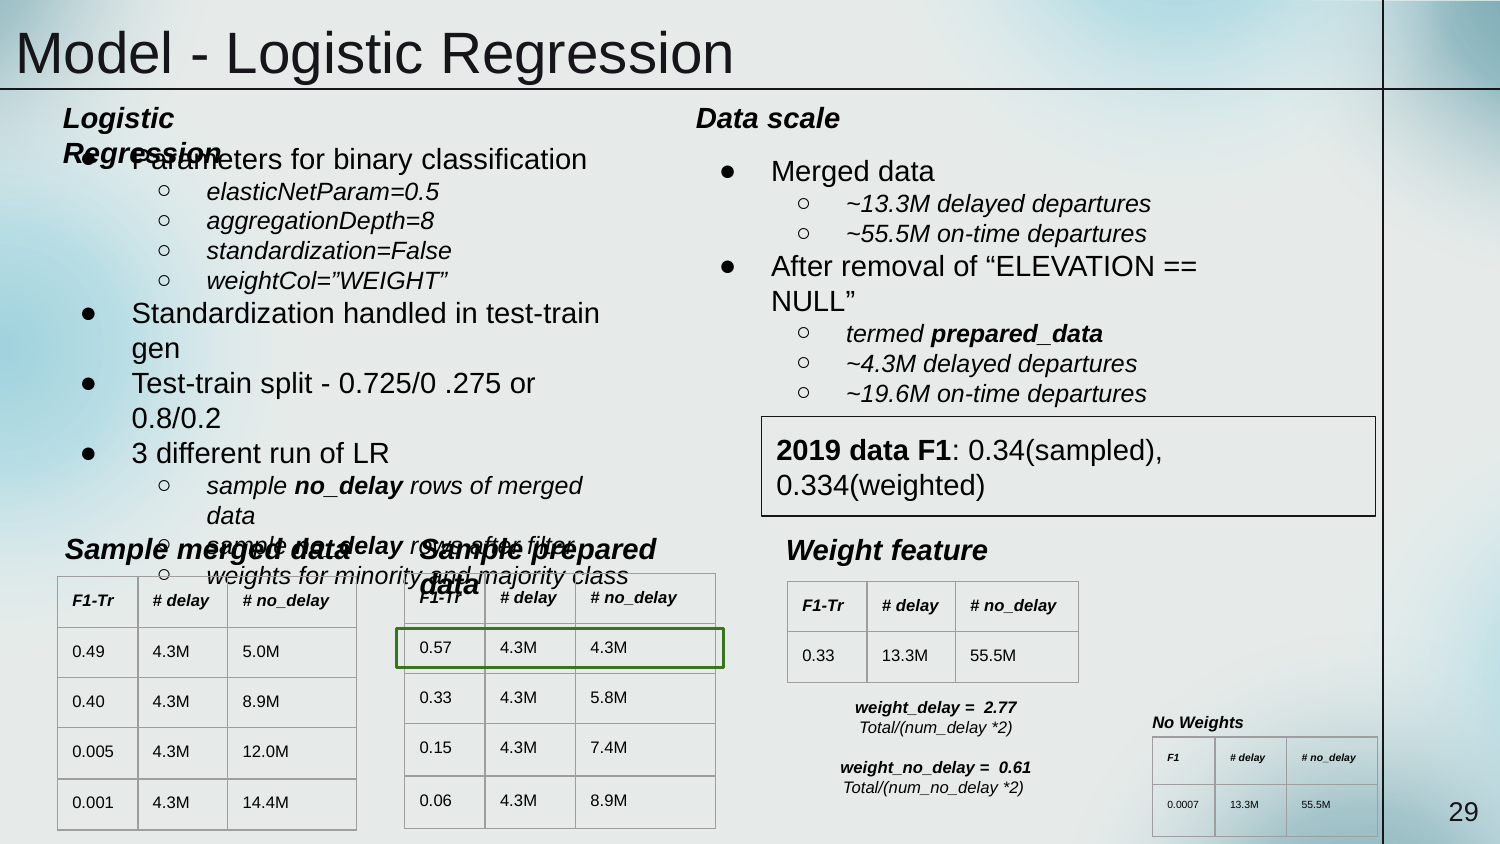

Model - Logistic Regression
Logistic Regression
Data scale
Parameters for binary classification
elasticNetParam=0.5
aggregationDepth=8
standardization=False
weightCol=”WEIGHT”
Standardization handled in test-train gen
Test-train split - 0.725/0 .275 or 0.8/0.2
3 different run of LR
sample no_delay rows of merged data
sample no_delay rows after filter
weights for minority and majority class
Merged data
~13.3M delayed departures
~55.5M on-time departures
After removal of “ELEVATION == NULL”
termed prepared_data
~4.3M delayed departures
~19.6M on-time departures
2019 data F1: 0.34(sampled), 0.334(weighted)
Sample merged data
Sample prepared data
Weight feature
| F1-Tr | # delay | # no\_delay |
| --- | --- | --- |
| 0.57 | 4.3M | 4.3M |
| 0.33 | 4.3M | 5.8M |
| 0.15 | 4.3M | 7.4M |
| 0.06 | 4.3M | 8.9M |
| F1-Tr | # delay | # no\_delay |
| --- | --- | --- |
| 0.49 | 4.3M | 5.0M |
| 0.40 | 4.3M | 8.9M |
| 0.005 | 4.3M | 12.0M |
| 0.001 | 4.3M | 14.4M |
| F1-Tr | # delay | # no\_delay |
| --- | --- | --- |
| 0.33 | 13.3M | 55.5M |

weight_delay =  2.77
Total/(num_delay *2)

weight_no_delay =  0.61
Total/(num_no_delay *2)
No Weights
| F1 | # delay | # no\_delay |
| --- | --- | --- |
| 0.0007 | 13.3M | 55.5M |
29